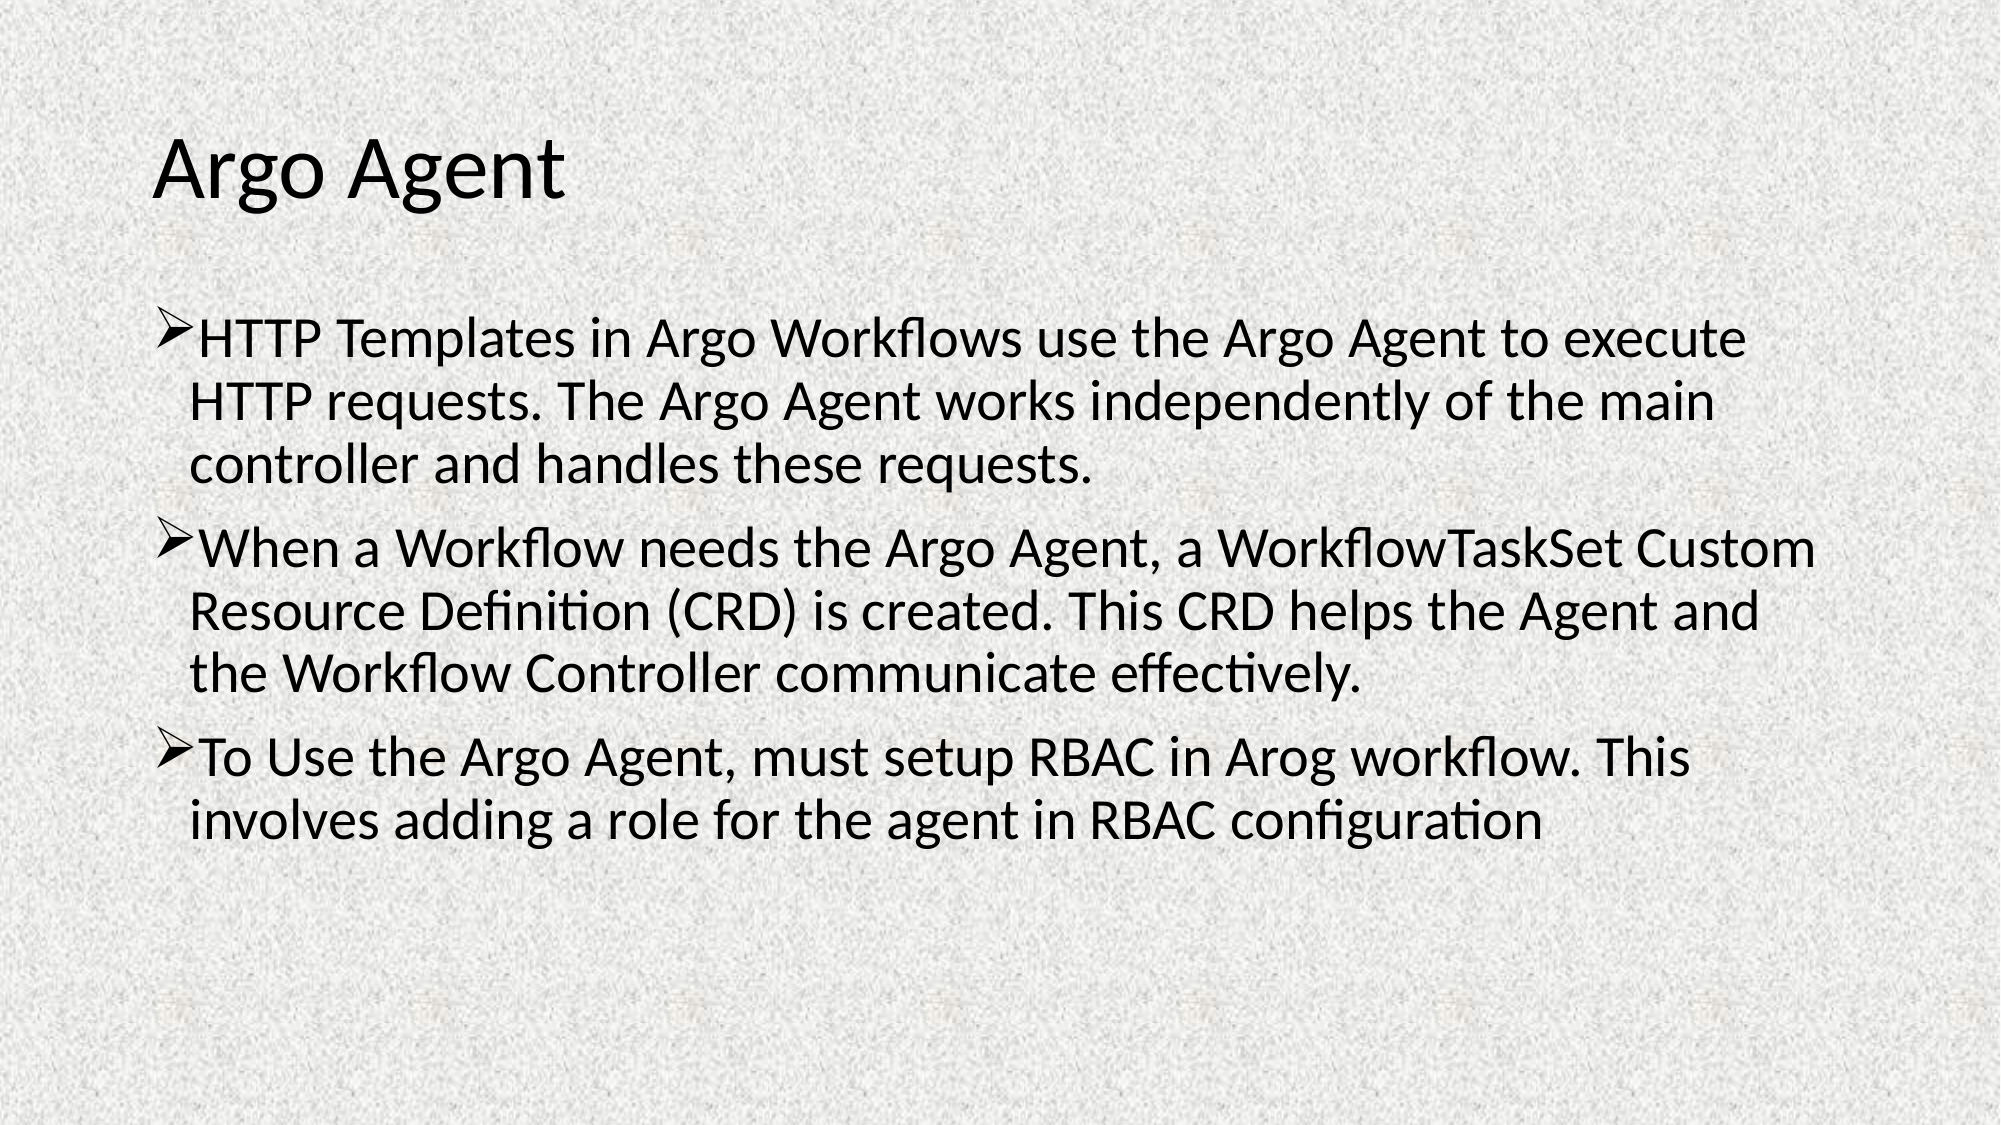

# Argo Agent
HTTP Templates in Argo Workflows use the Argo Agent to execute HTTP requests. The Argo Agent works independently of the main controller and handles these requests.
When a Workflow needs the Argo Agent, a WorkflowTaskSet Custom Resource Definition (CRD) is created. This CRD helps the Agent and the Workflow Controller communicate effectively.
To Use the Argo Agent, must setup RBAC in Arog workflow. This involves adding a role for the agent in RBAC configuration